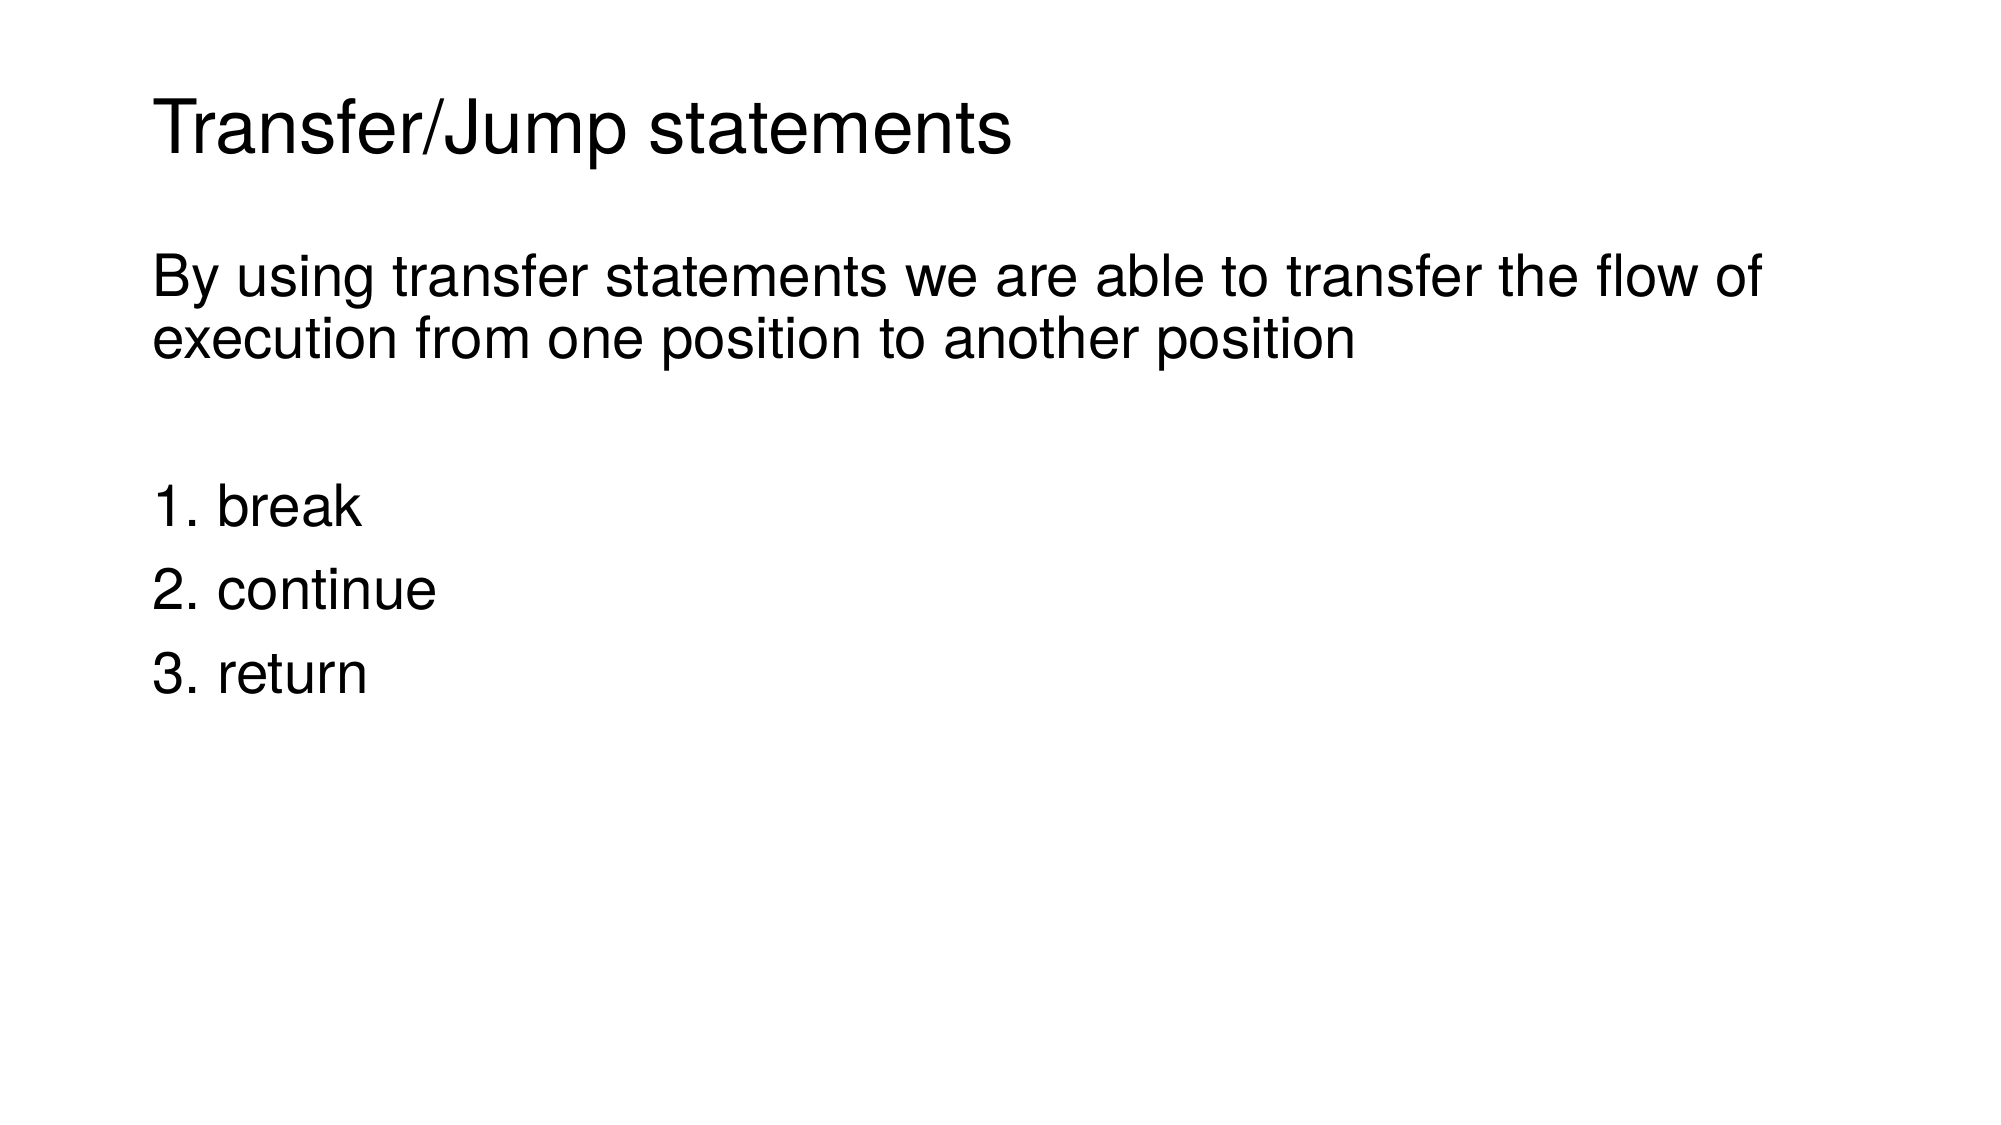

# Transfer/Jump statements
By using transfer statements we are able to transfer the flow of execution from one position to another position

1. break
2. continue
3. return